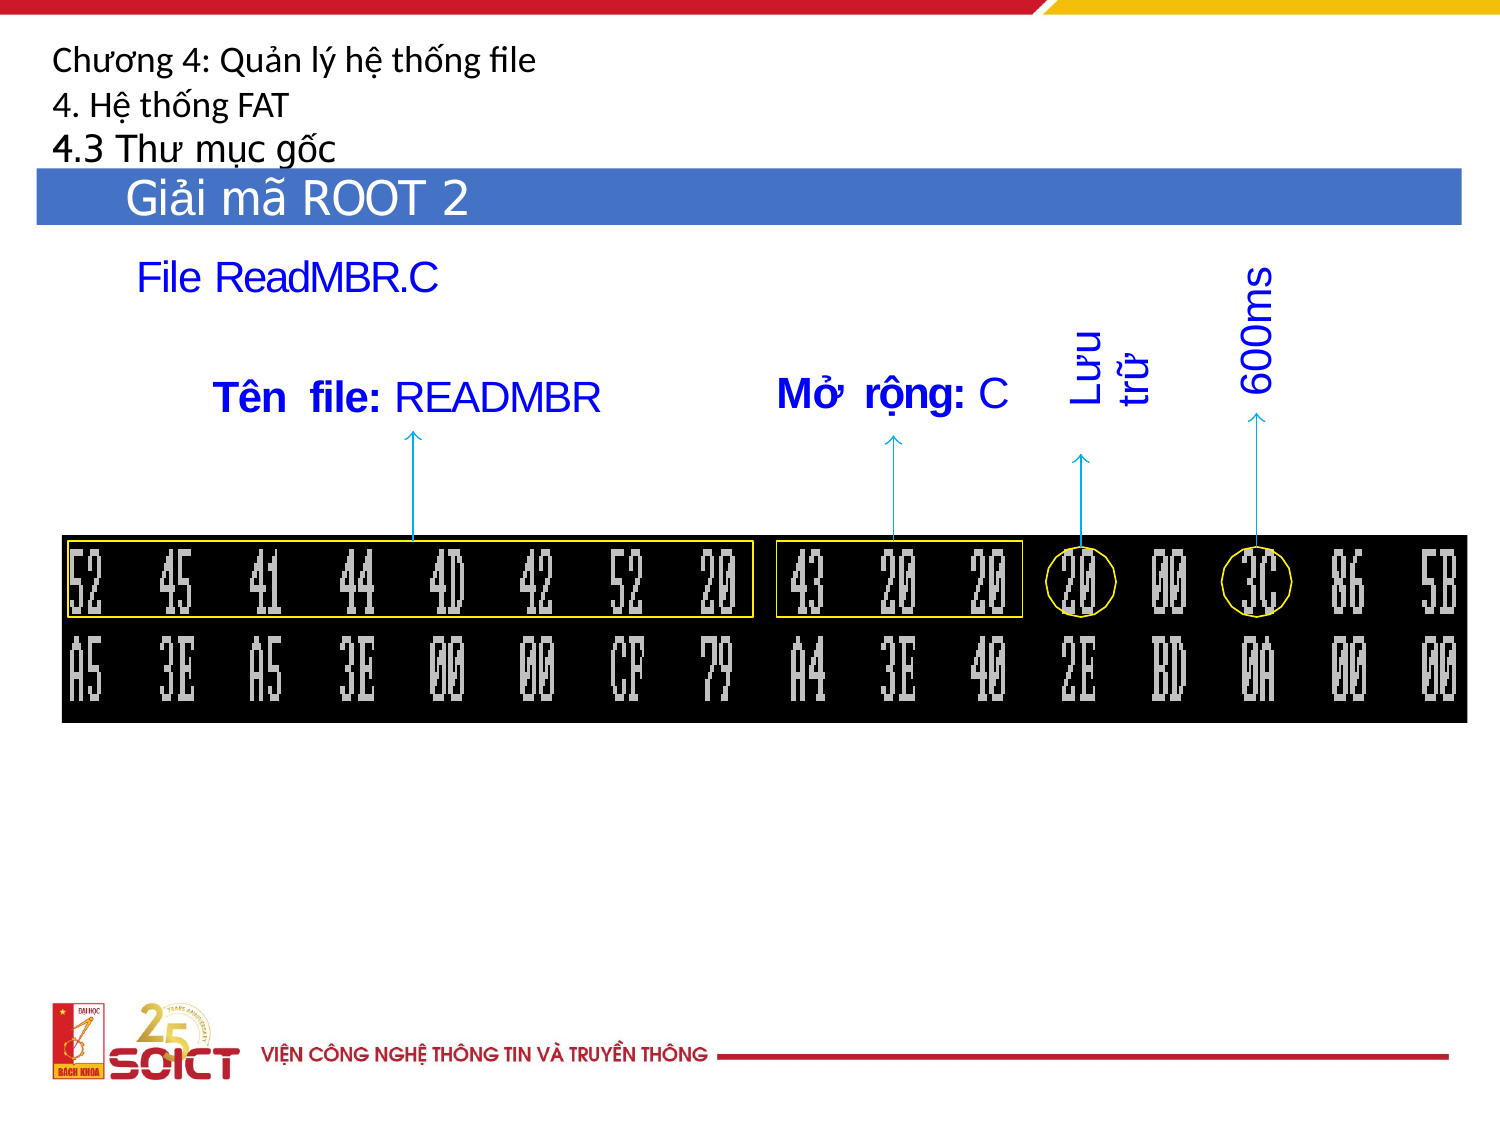

Chương 4: Quản lý hệ thống file
4. Hệ thống FAT
4.3 Thư mục gốc
Giải mã ROOT 2
File ReadMBR.C
600ms
Lưu trữ
Mở  rộng: C
Tên  file: READMBR